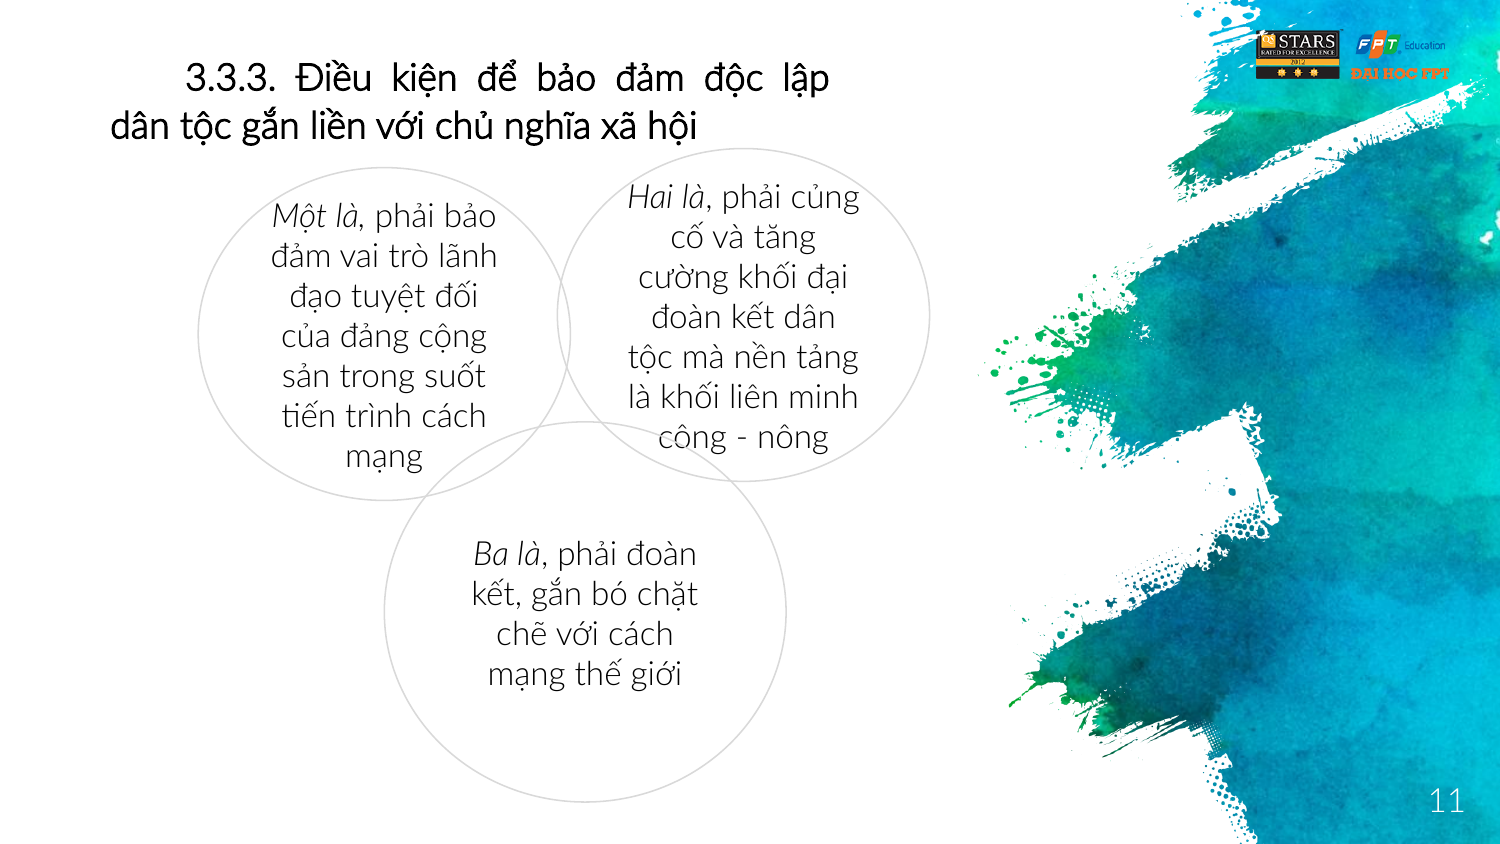

3.3.3. Điều kiện để bảo đảm độc lập dân tộc gắn liền với chủ nghĩa xã hội
Hai là, phải củng cố và tăng cường khối đại đoàn kết dân tộc mà nền tảng là khối liên minh công - nông
Một là, phải bảo đảm vai trò lãnh đạo tuyệt đối của đảng cộng sản trong suốt tiến trình cách mạng
Ba là, phải đoàn kết, gắn bó chặt chẽ với cách mạng thế giới
11